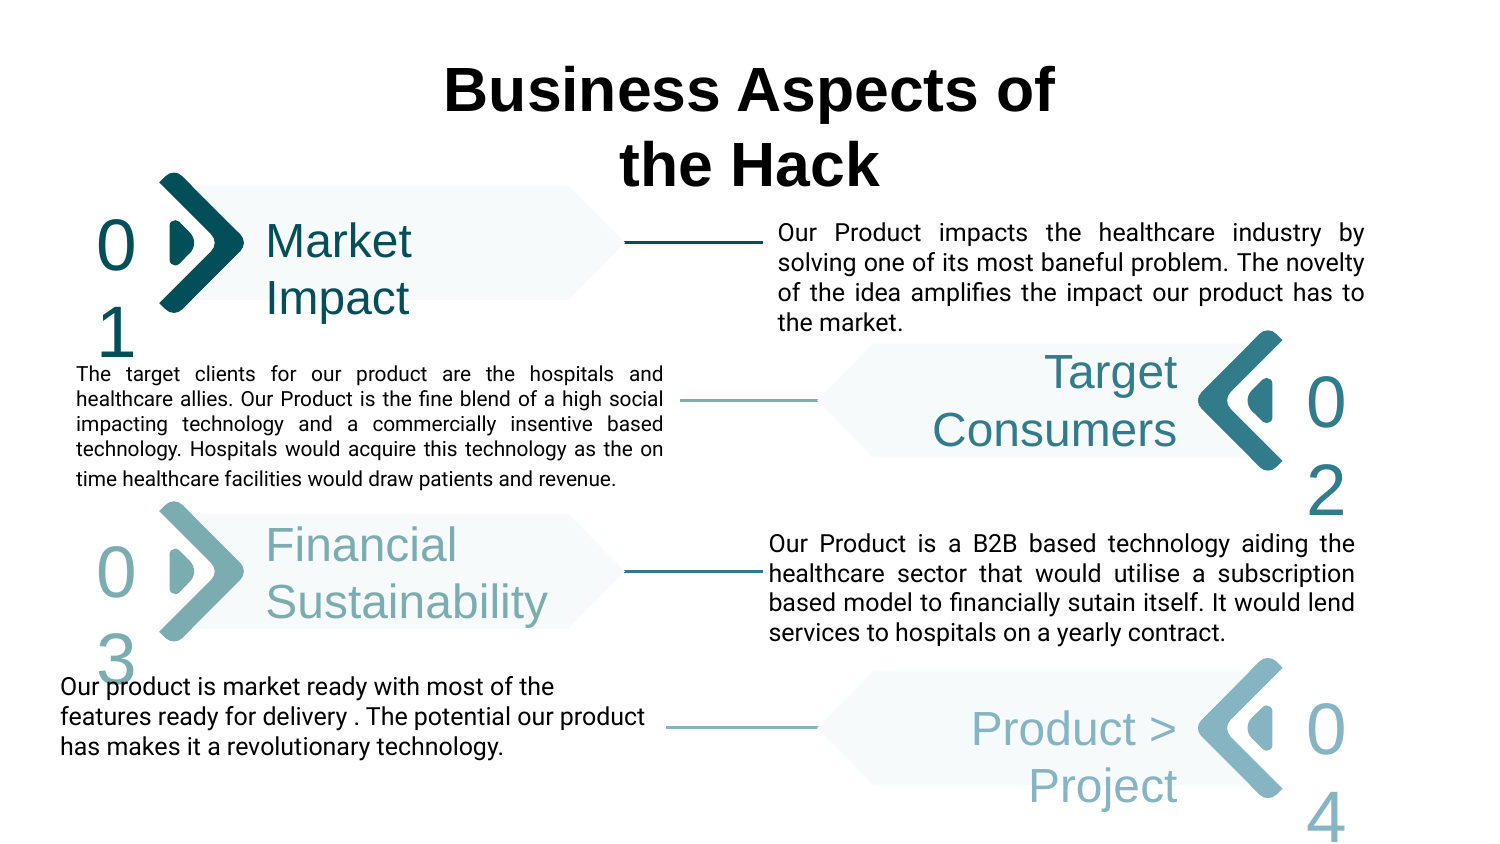

# Business Aspects of the Hack

01
Market Impact
Our Product impacts the healthcare industry by solving one of its most baneful problem. The novelty of the idea amplifies the impact our product has to the market.
Target Consumers

02
The target clients for our product are the hospitals and healthcare allies. Our Product is the fine blend of a high social impacting technology and a commercially insentive based technology. Hospitals would acquire this technology as the on time healthcare facilities would draw patients and revenue.
Financial Sustainability

03
Our Product is a B2B based technology aiding the healthcare sector that would utilise a subscription based model to financially sutain itself. It would lend services to hospitals on a yearly contract.
Our product is market ready with most of the features ready for delivery . The potential our product has makes it a revolutionary technology.

04
Product > Project